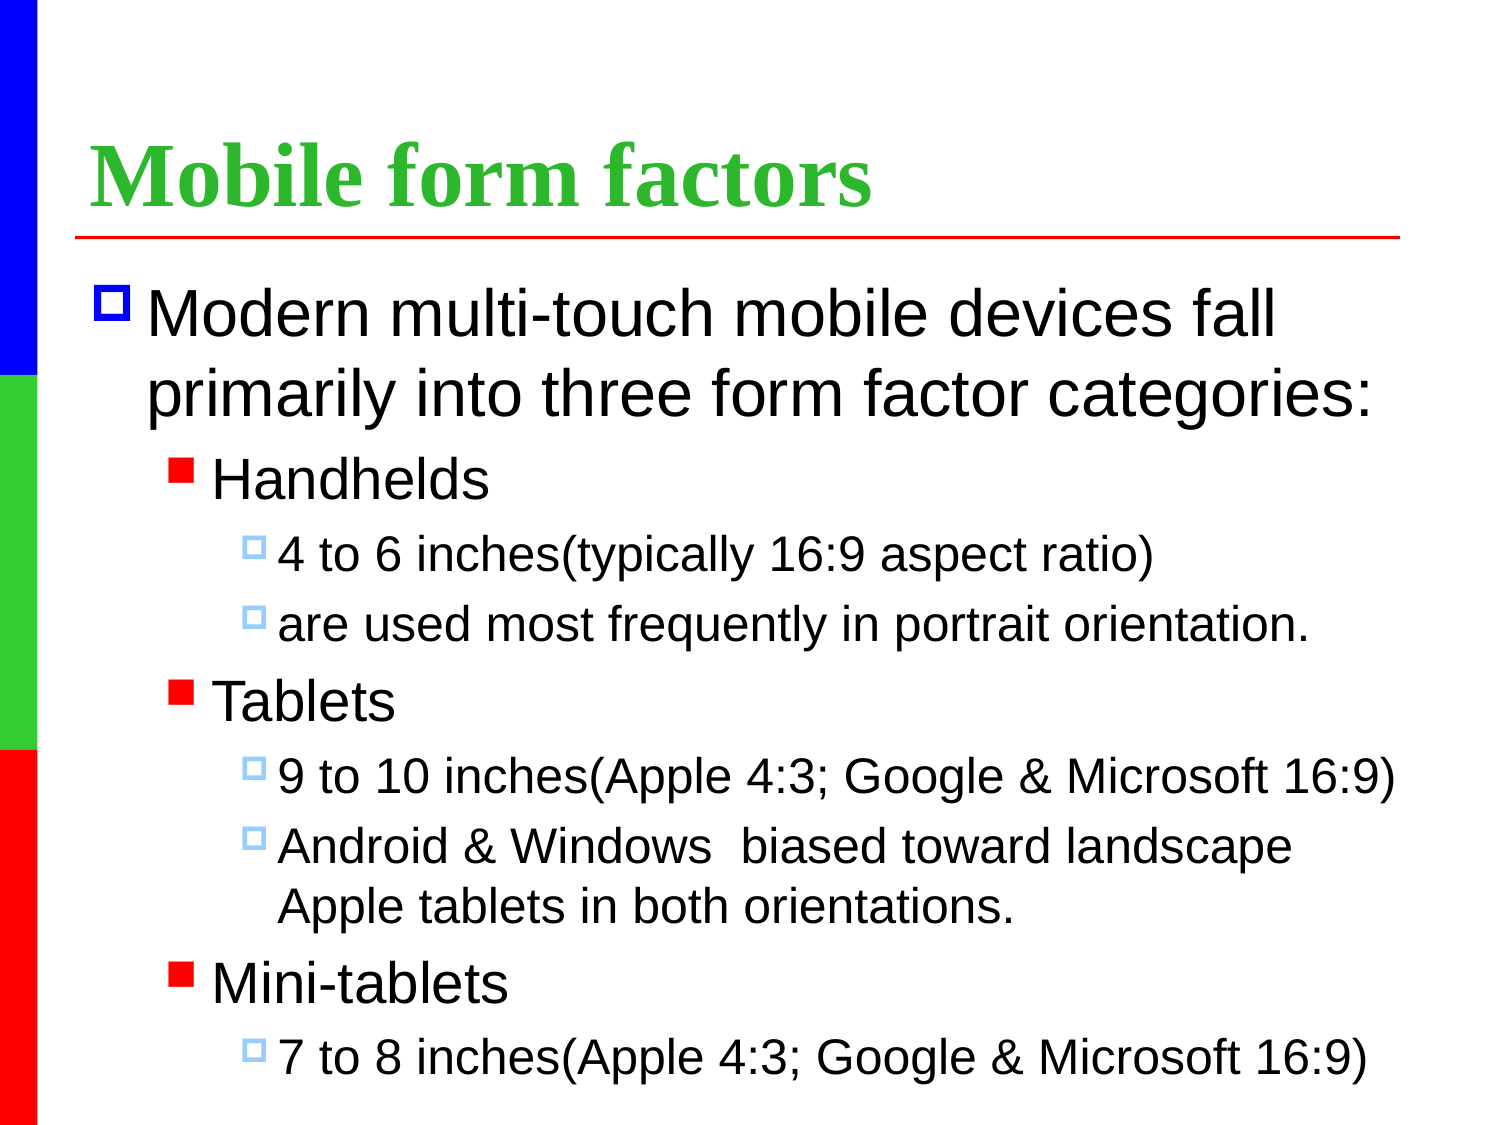

# Mobile form factors
Modern multi-touch mobile devices fall primarily into three form factor categories:
Handhelds
4 to 6 inches(typically 16:9 aspect ratio)
are used most frequently in portrait orientation.
Tablets
9 to 10 inches(Apple 4:3; Google & Microsoft 16:9)
Android & Windows  biased toward landscape Apple tablets in both orientations.
Mini-tablets
7 to 8 inches(Apple 4:3; Google & Microsoft 16:9)